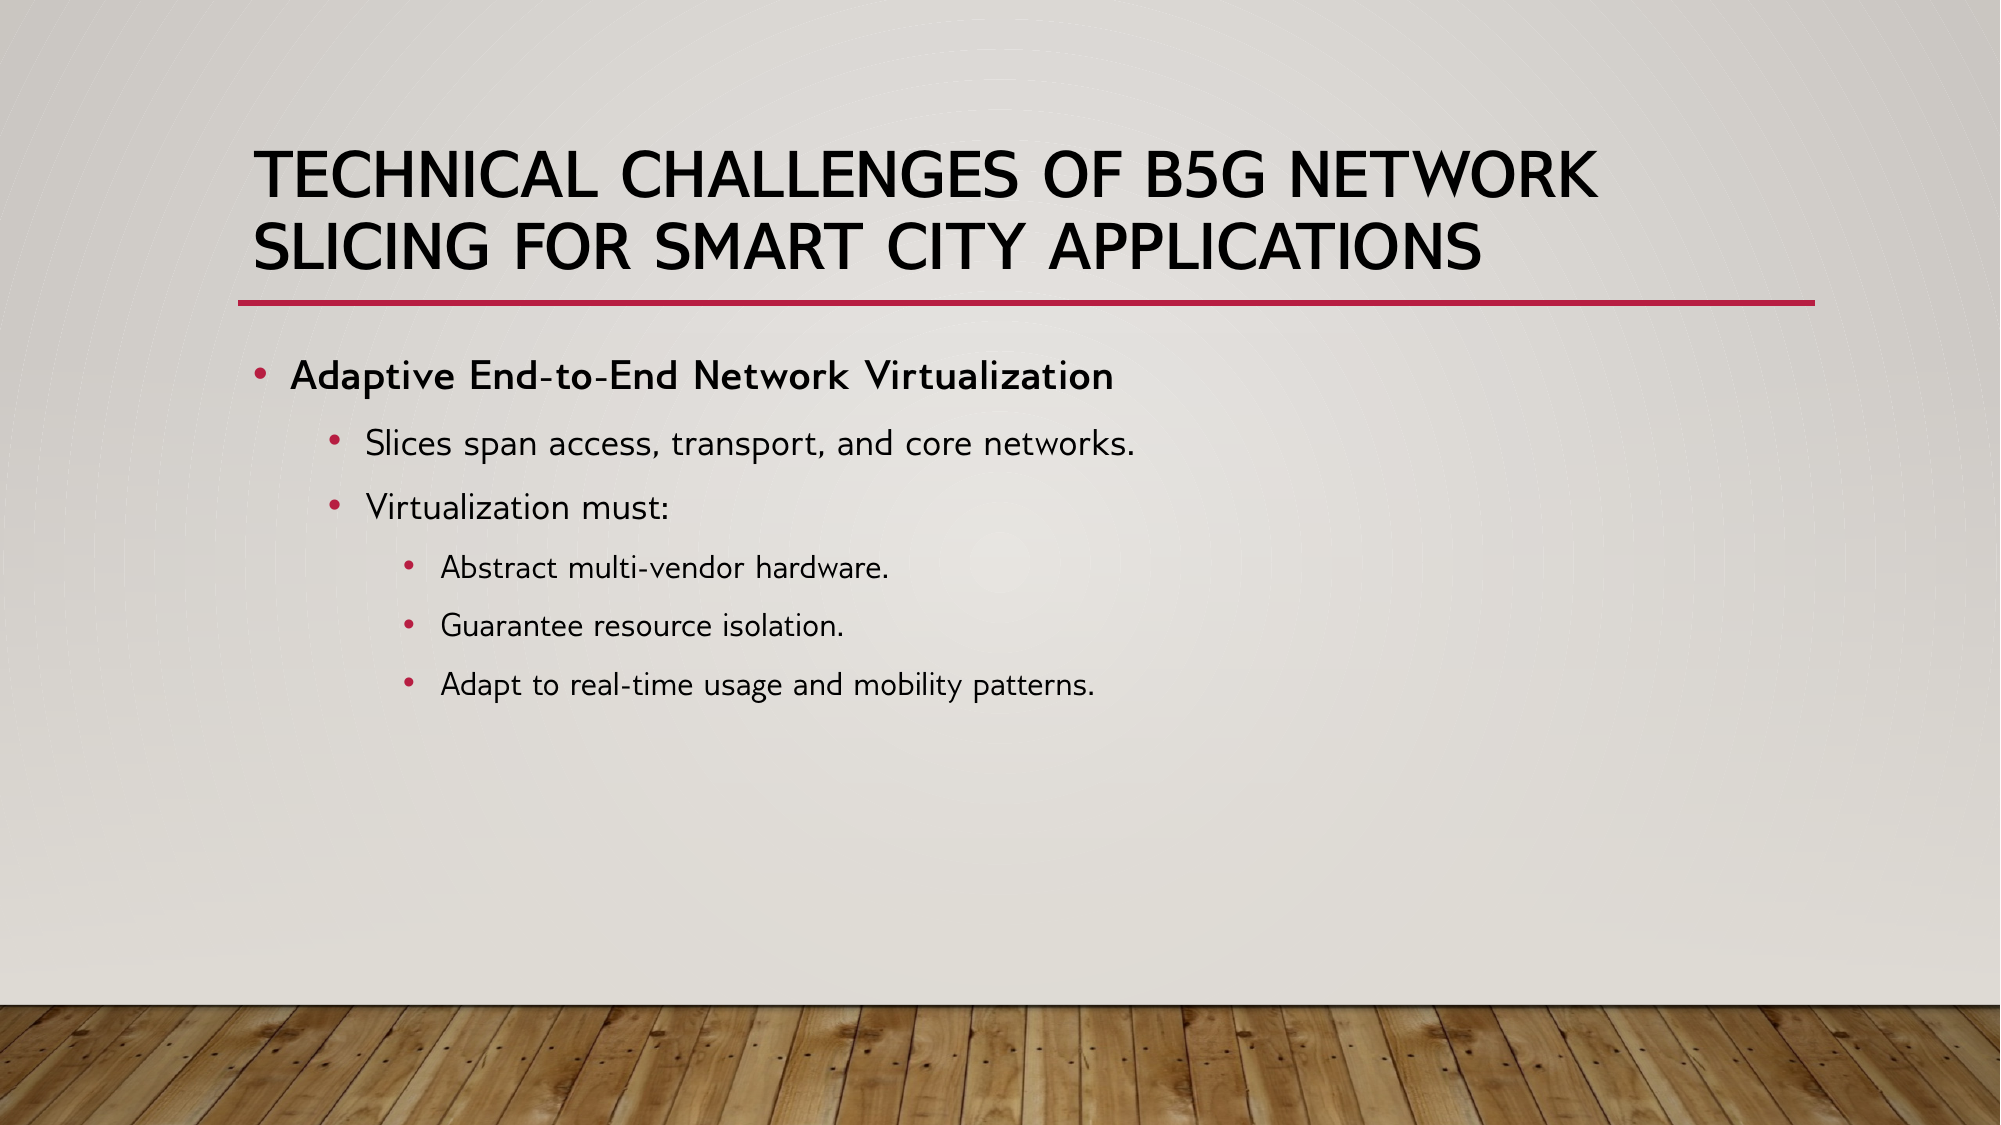

# Technical Challenges of B5G Network Slicing for Smart City Applications
Adaptive End-to-End Network Virtualization
Slices span access, transport, and core networks.
Virtualization must:
Abstract multi-vendor hardware.
Guarantee resource isolation.
Adapt to real-time usage and mobility patterns.